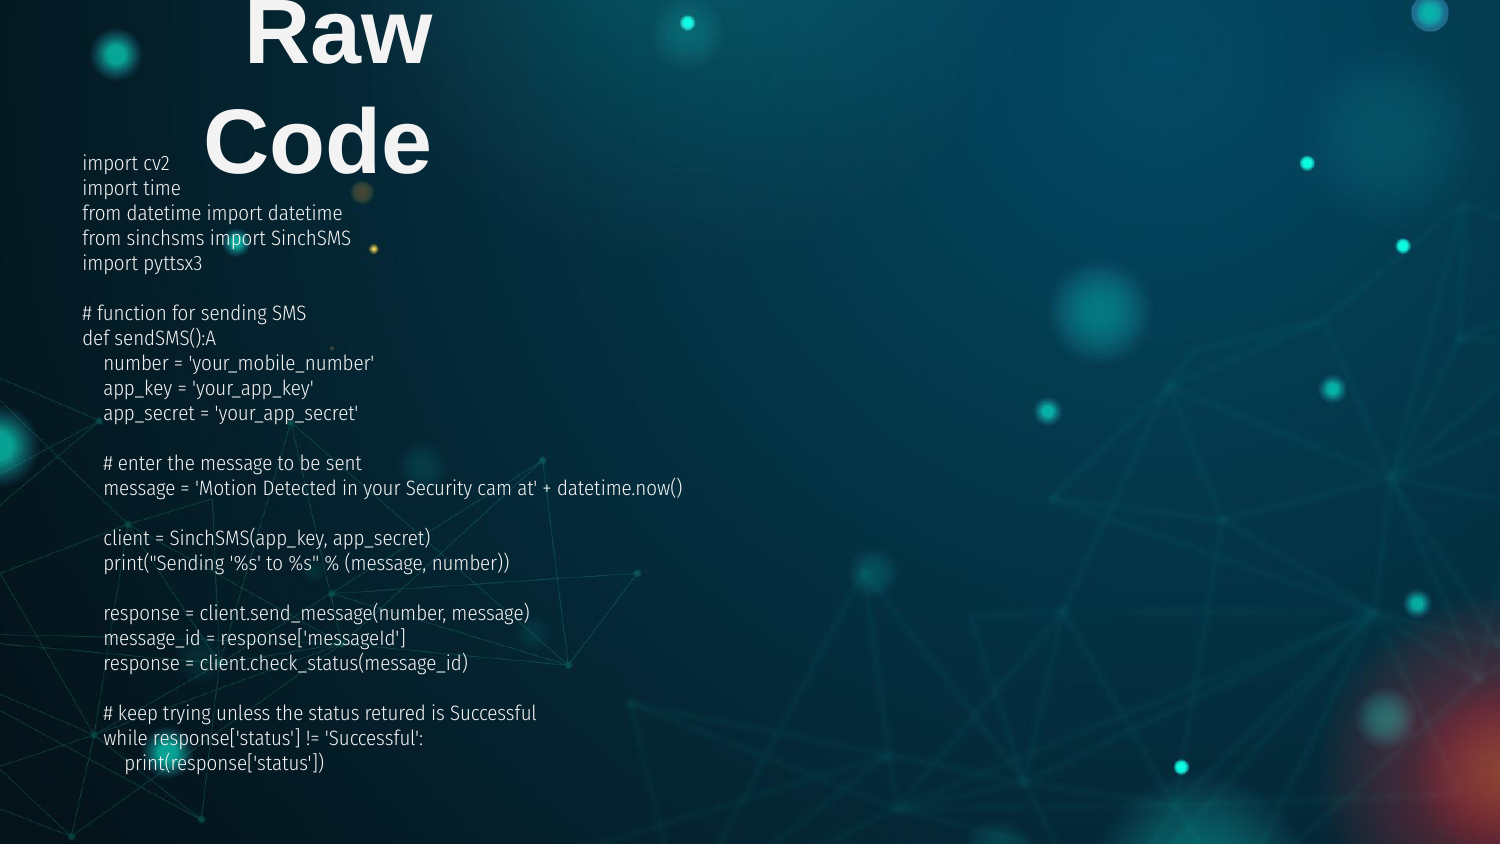

# Raw Code
import cv2
import time
from datetime import datetime
from sinchsms import SinchSMS
import pyttsx3

# function for sending SMS
def sendSMS():A
    number = 'your_mobile_number'
    app_key = 'your_app_key'
    app_secret = 'your_app_secret'

    # enter the message to be sent
    message = 'Motion Detected in your Security cam at' + datetime.now()

    client = SinchSMS(app_key, app_secret)
    print("Sending '%s' to %s" % (message, number))

    response = client.send_message(number, message)
    message_id = response['messageId']
    response = client.check_status(message_id)

    # keep trying unless the status retured is Successful
    while response['status'] != 'Successful':
        print(response['status'])